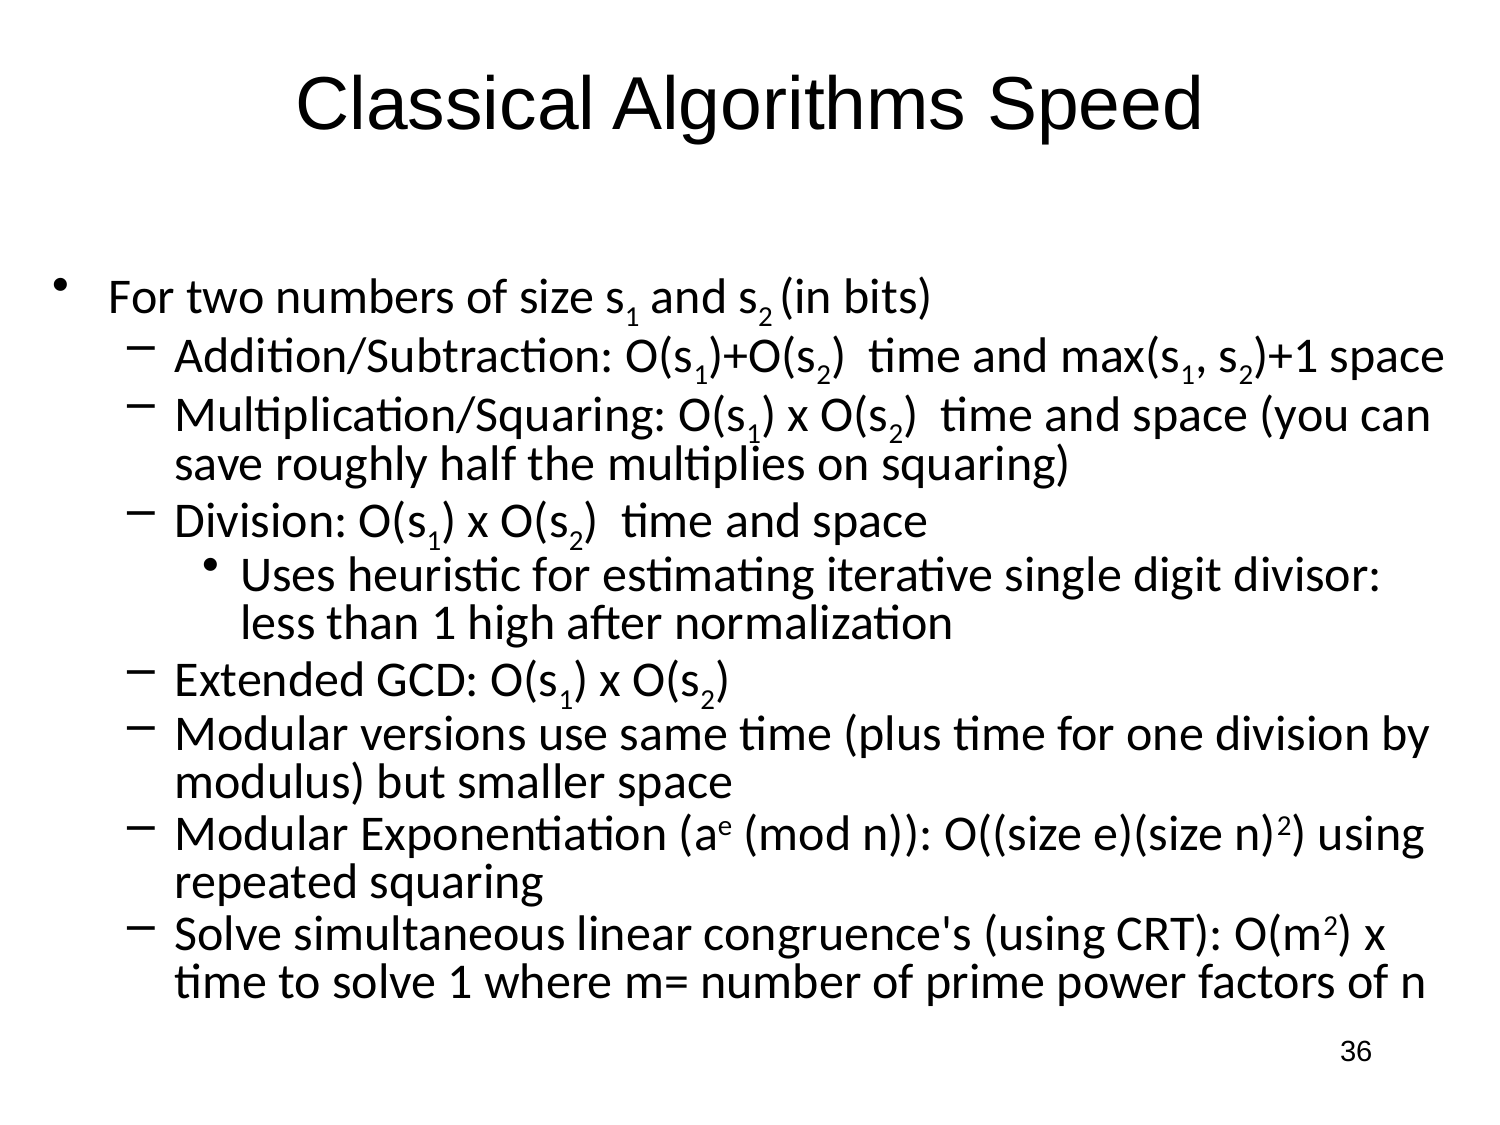

# Classical Algorithms Speed
For two numbers of size s1 and s2 (in bits)
Addition/Subtraction: O(s1)+O(s2)  time and max(s1, s2)+1 space
Multiplication/Squaring: O(s1) x O(s2)  time and space (you can save roughly half the multiplies on squaring)
Division: O(s1) x O(s2)  time and space
Uses heuristic for estimating iterative single digit divisor: less than 1 high after normalization
Extended GCD: O(s1) x O(s2)
Modular versions use same time (plus time for one division by modulus) but smaller space
Modular Exponentiation (ae (mod n)): O((size e)(size n)2) using repeated squaring
Solve simultaneous linear congruence's (using CRT): O(m2) x time to solve 1 where m= number of prime power factors of n

36